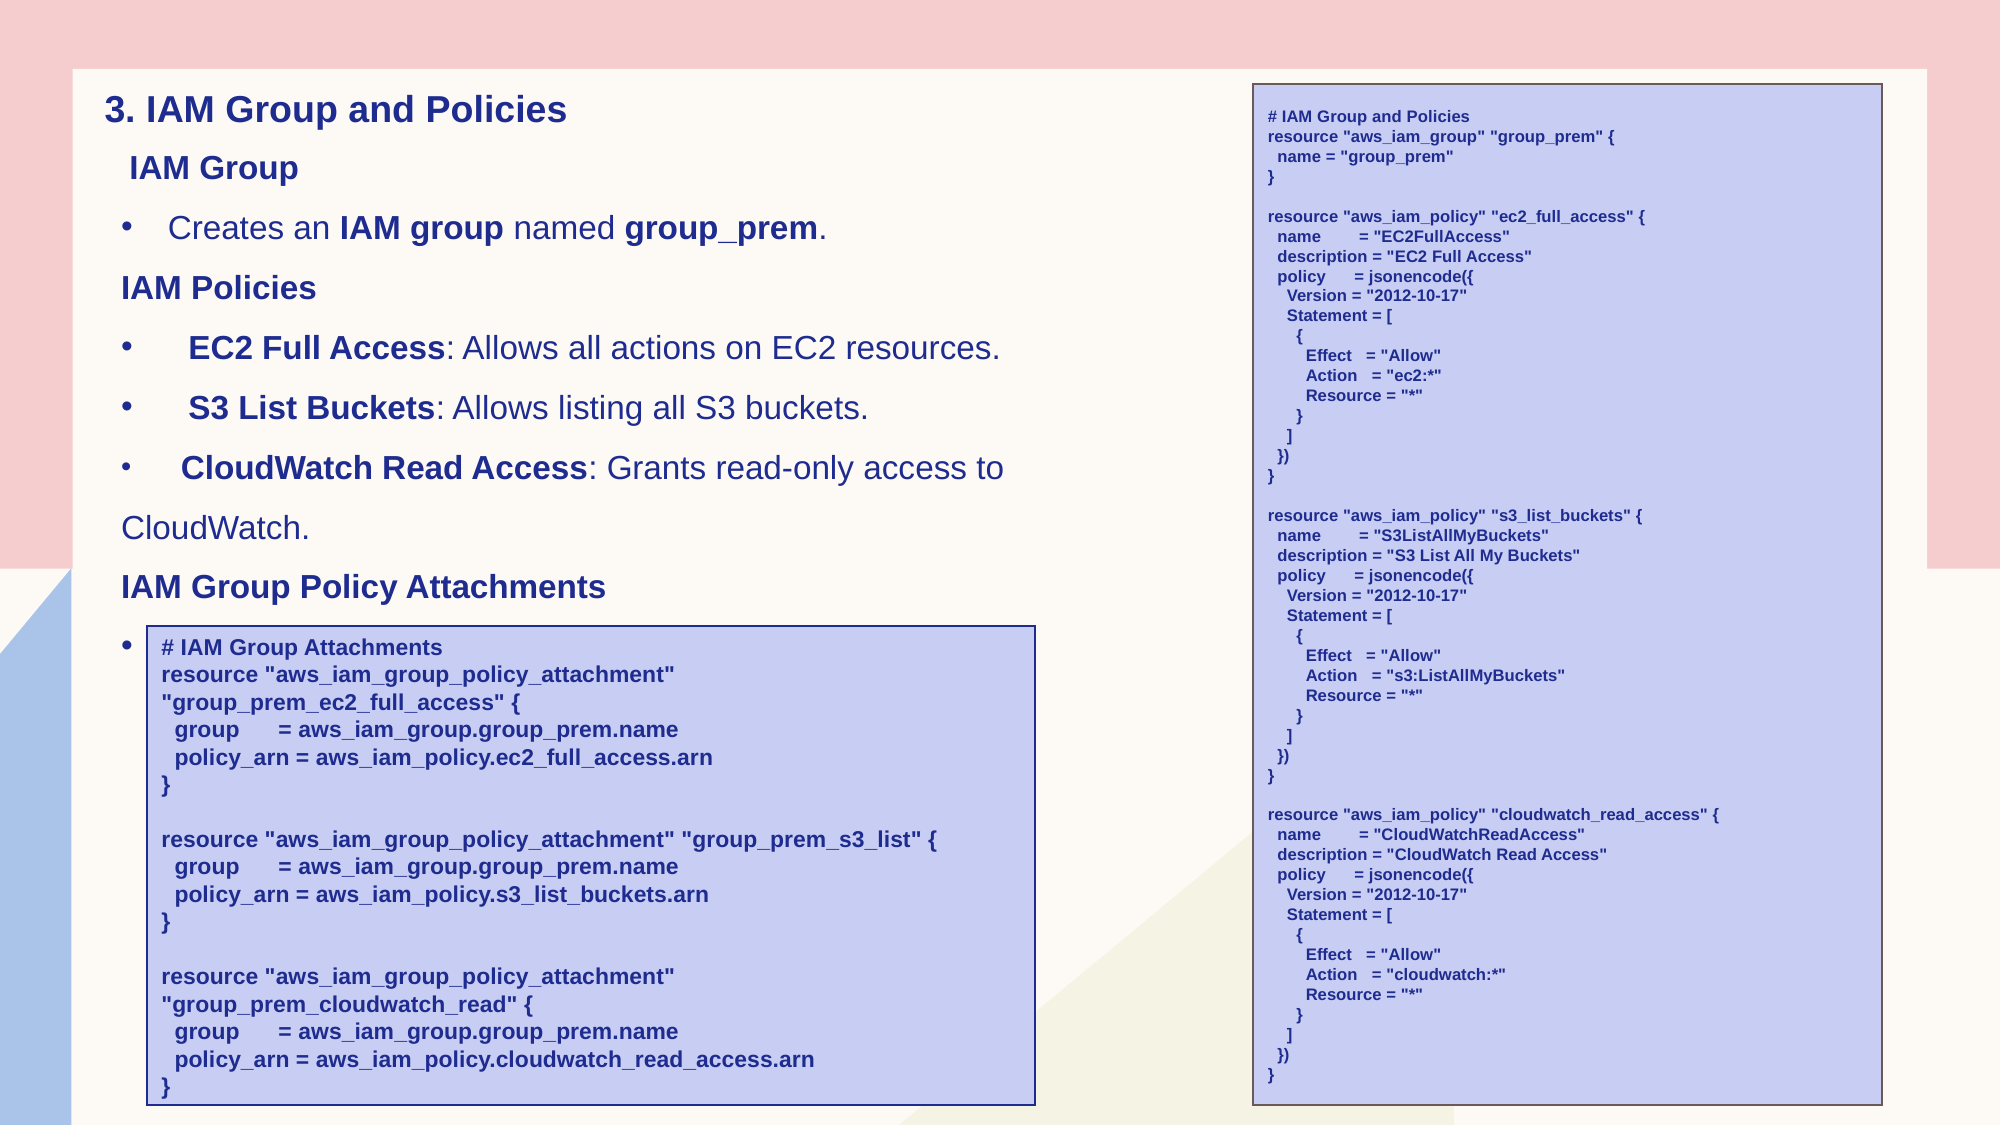

3. IAM Group and Policies
# IAM Group and Policies
resource "aws_iam_group" "group_prem" {
  name = "group_prem"
}

resource "aws_iam_policy" "ec2_full_access" {
  name        = "EC2FullAccess"
  description = "EC2 Full Access"
  policy      = jsonencode({
    Version = "2012-10-17"
    Statement = [
      {
        Effect   = "Allow"
        Action   = "ec2:*"
        Resource = "*"
      }
    ]
  })
}

resource "aws_iam_policy" "s3_list_buckets" {
  name        = "S3ListAllMyBuckets"
  description = "S3 List All My Buckets"
  policy      = jsonencode({
    Version = "2012-10-17"
    Statement = [
      {
        Effect   = "Allow"
        Action   = "s3:ListAllMyBuckets"
        Resource = "*"
      }
    ]
  })
}

resource "aws_iam_policy" "cloudwatch_read_access" {
  name        = "CloudWatchReadAccess"
  description = "CloudWatch Read Access"
  policy      = jsonencode({
    Version = "2012-10-17"
    Statement = [
      {
        Effect   = "Allow"
        Action   = "cloudwatch:*"
        Resource = "*"
      }
    ]
  })
}
 IAM Group
Creates an IAM group named group_prem.
IAM Policies
      EC2 Full Access: Allows all actions on EC2 resources.
      S3 List Buckets: Allows listing all S3 buckets.
      CloudWatch Read Access: Grants read-only access to CloudWatch.
IAM Group Policy Attachments
Attache the policies to the group_prem IAM group.

# IAM Group Attachments
resource "aws_iam_group_policy_attachment" "group_prem_ec2_full_access" {
  group      = aws_iam_group.group_prem.name
  policy_arn = aws_iam_policy.ec2_full_access.arn
}

resource "aws_iam_group_policy_attachment" "group_prem_s3_list" {
  group      = aws_iam_group.group_prem.name
  policy_arn = aws_iam_policy.s3_list_buckets.arn
}

resource "aws_iam_group_policy_attachment" "group_prem_cloudwatch_read" {
  group      = aws_iam_group.group_prem.name
  policy_arn = aws_iam_policy.cloudwatch_read_access.arn
}